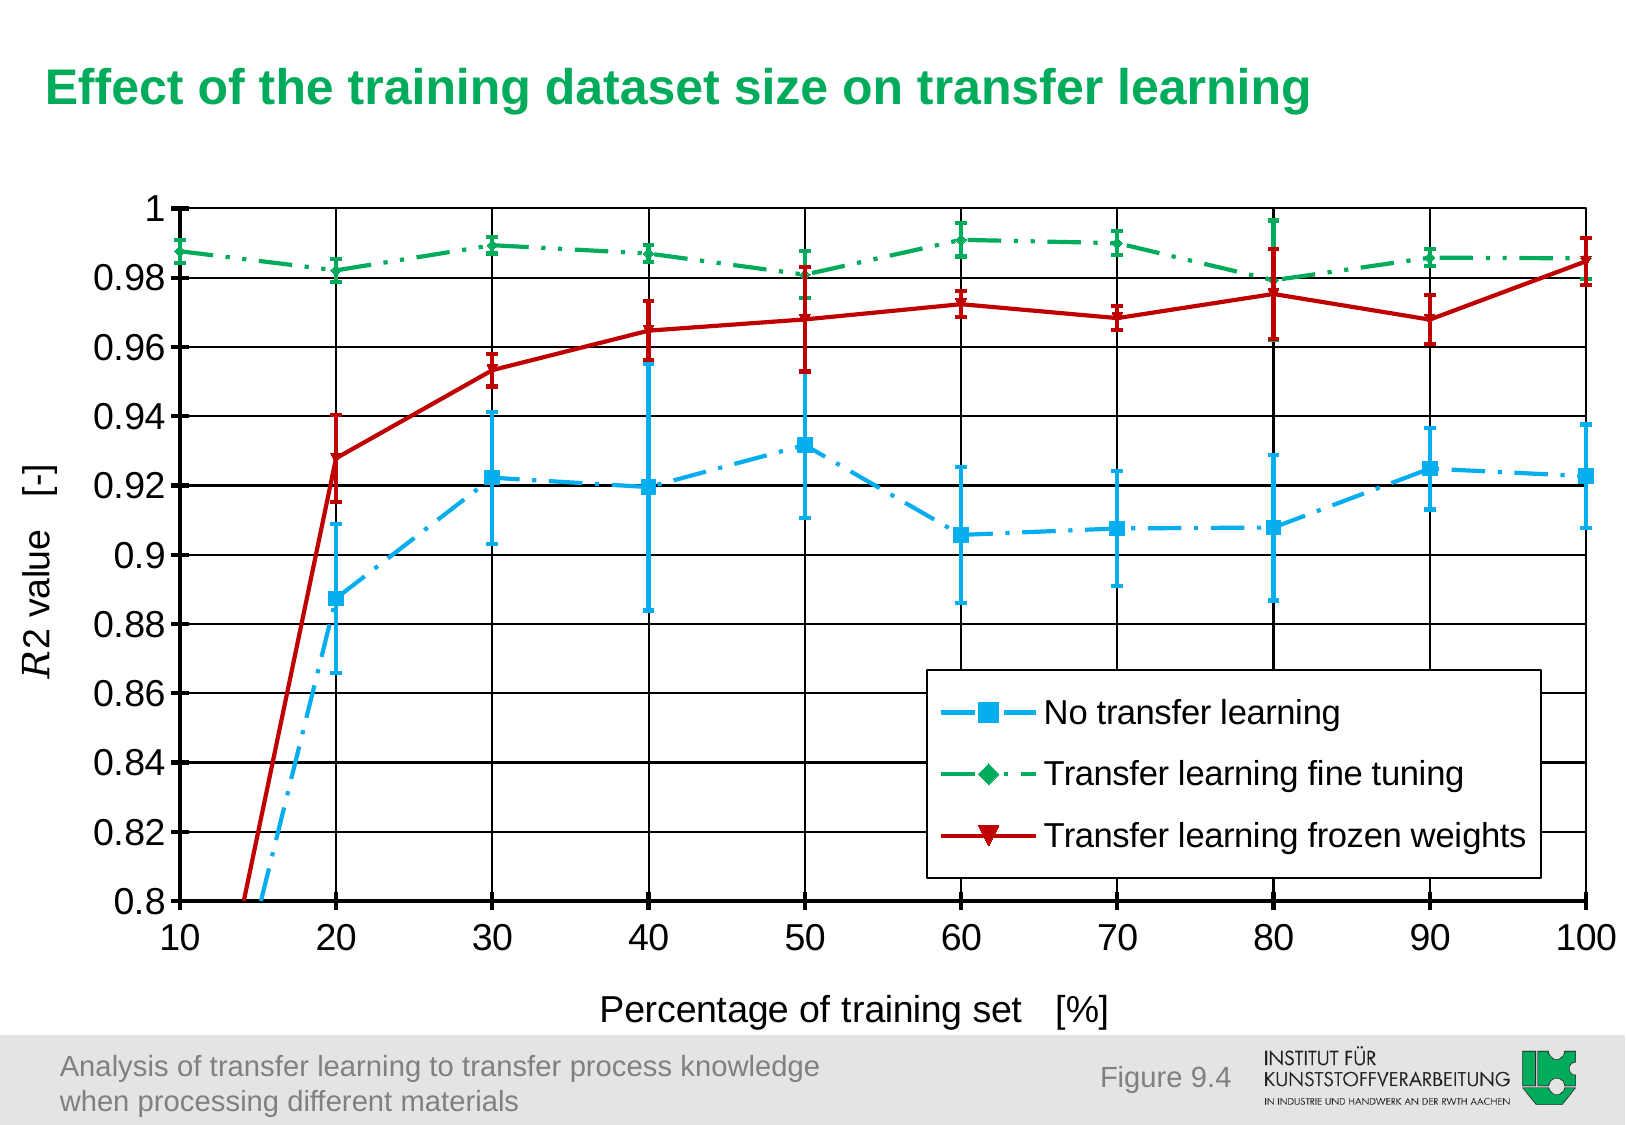

# Effect of the training dataset size on transfer learning

### Chart

| Category | No transfer learning | Transfer learning fine tuning | Transfer learning frozen weights |
|---|---|---|---|
| 10 | 0.705579 | 0.987622 | 0.711147 |
| 20 | 0.887397 | 0.982109 | 0.927845 |
| 30 | 0.922249 | 0.989371 | 0.953293 |
| 40 | 0.919533 | 0.986962 | 0.964693 |
| 50 | 0.931673 | 0.980867 | 0.967938 |
| 60 | 0.905714 | 0.990922 | 0.972344 |
| 70 | 0.907601 | 0.989972 | 0.968313 |
| 80 | 0.907844 | 0.979235 | 0.975279 |
| 90 | 0.924872 | 0.985776 | 0.967887 |
| 100 | 0.922668 | 0.985567 | 0.984723 |
Figure 9.4